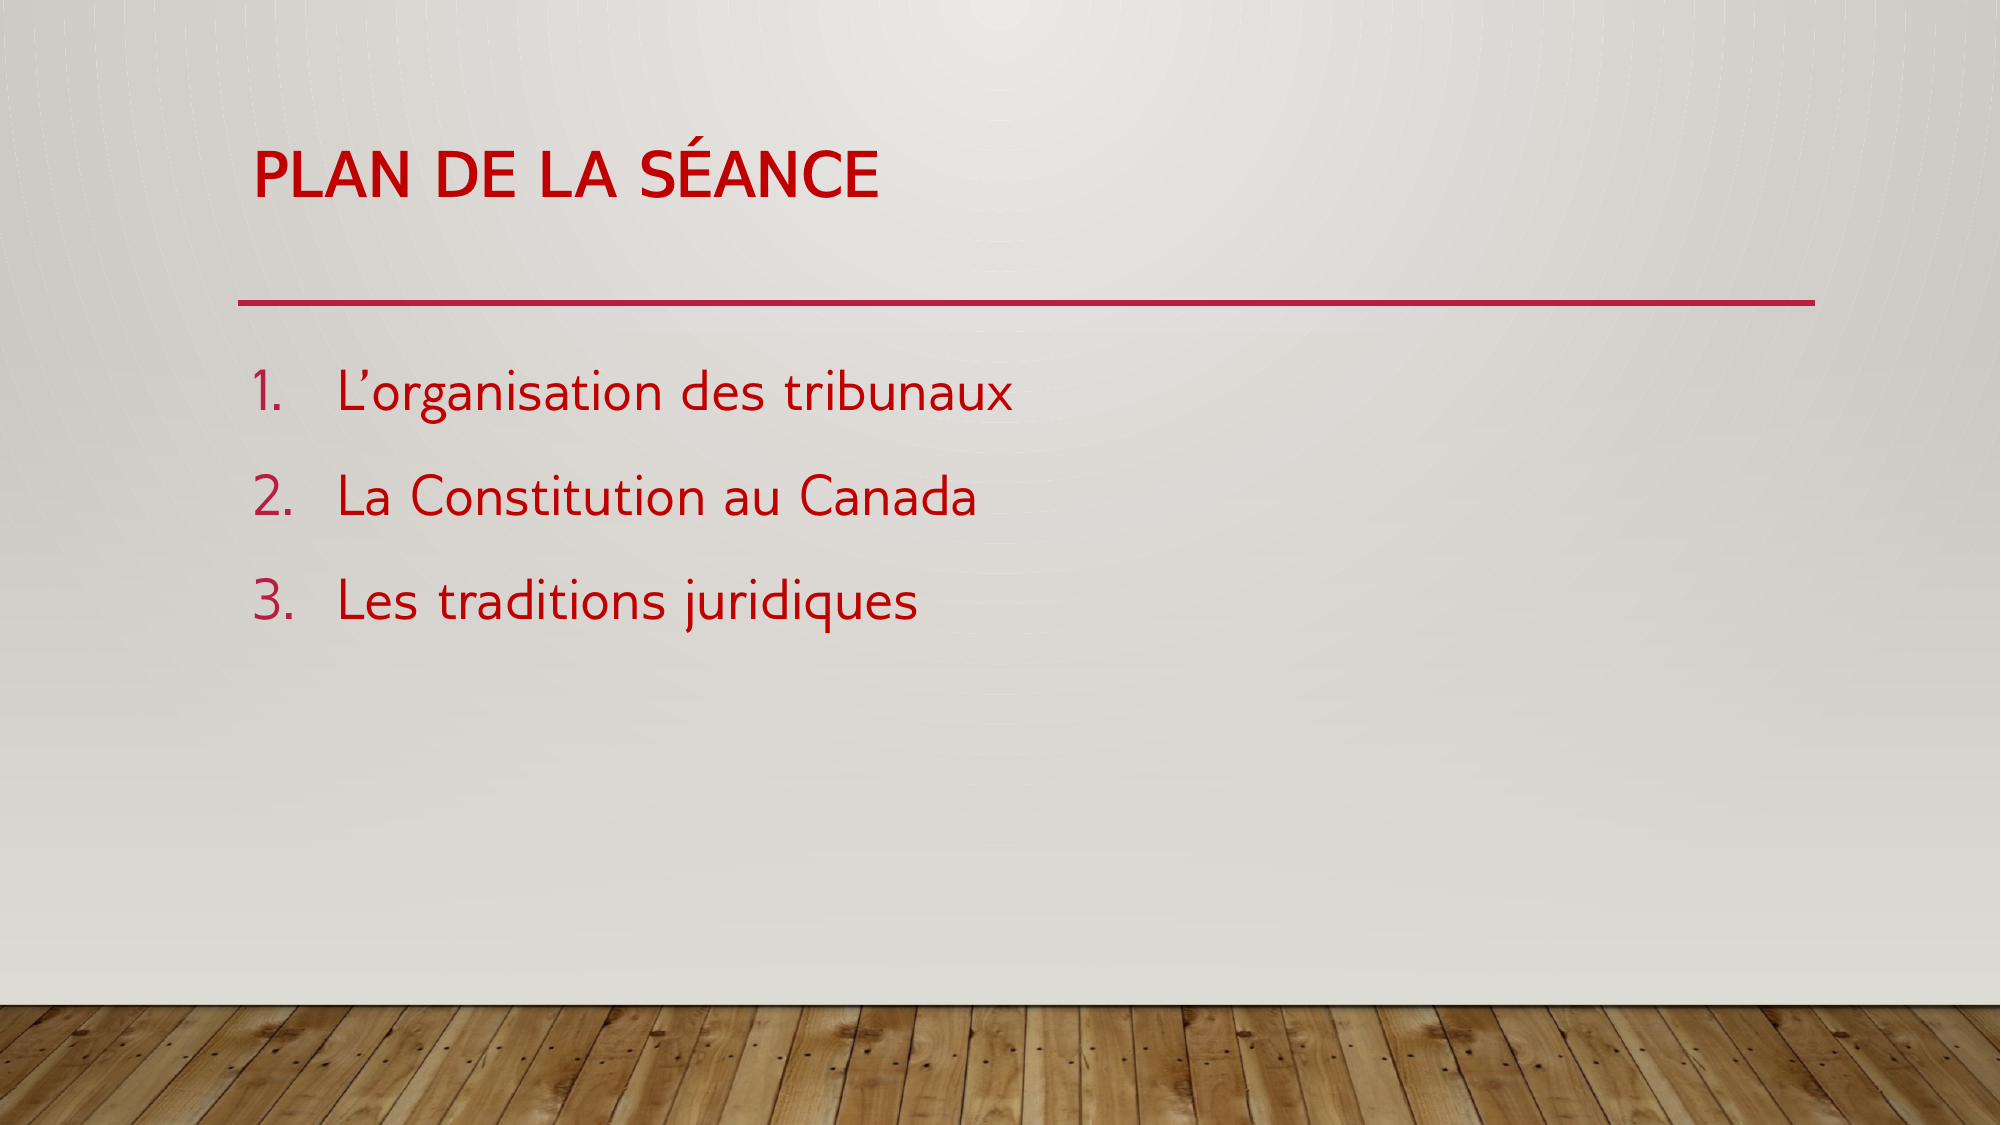

# Plan de la SÉANCE
L’organisation des tribunaux
La Constitution au Canada
Les traditions juridiques